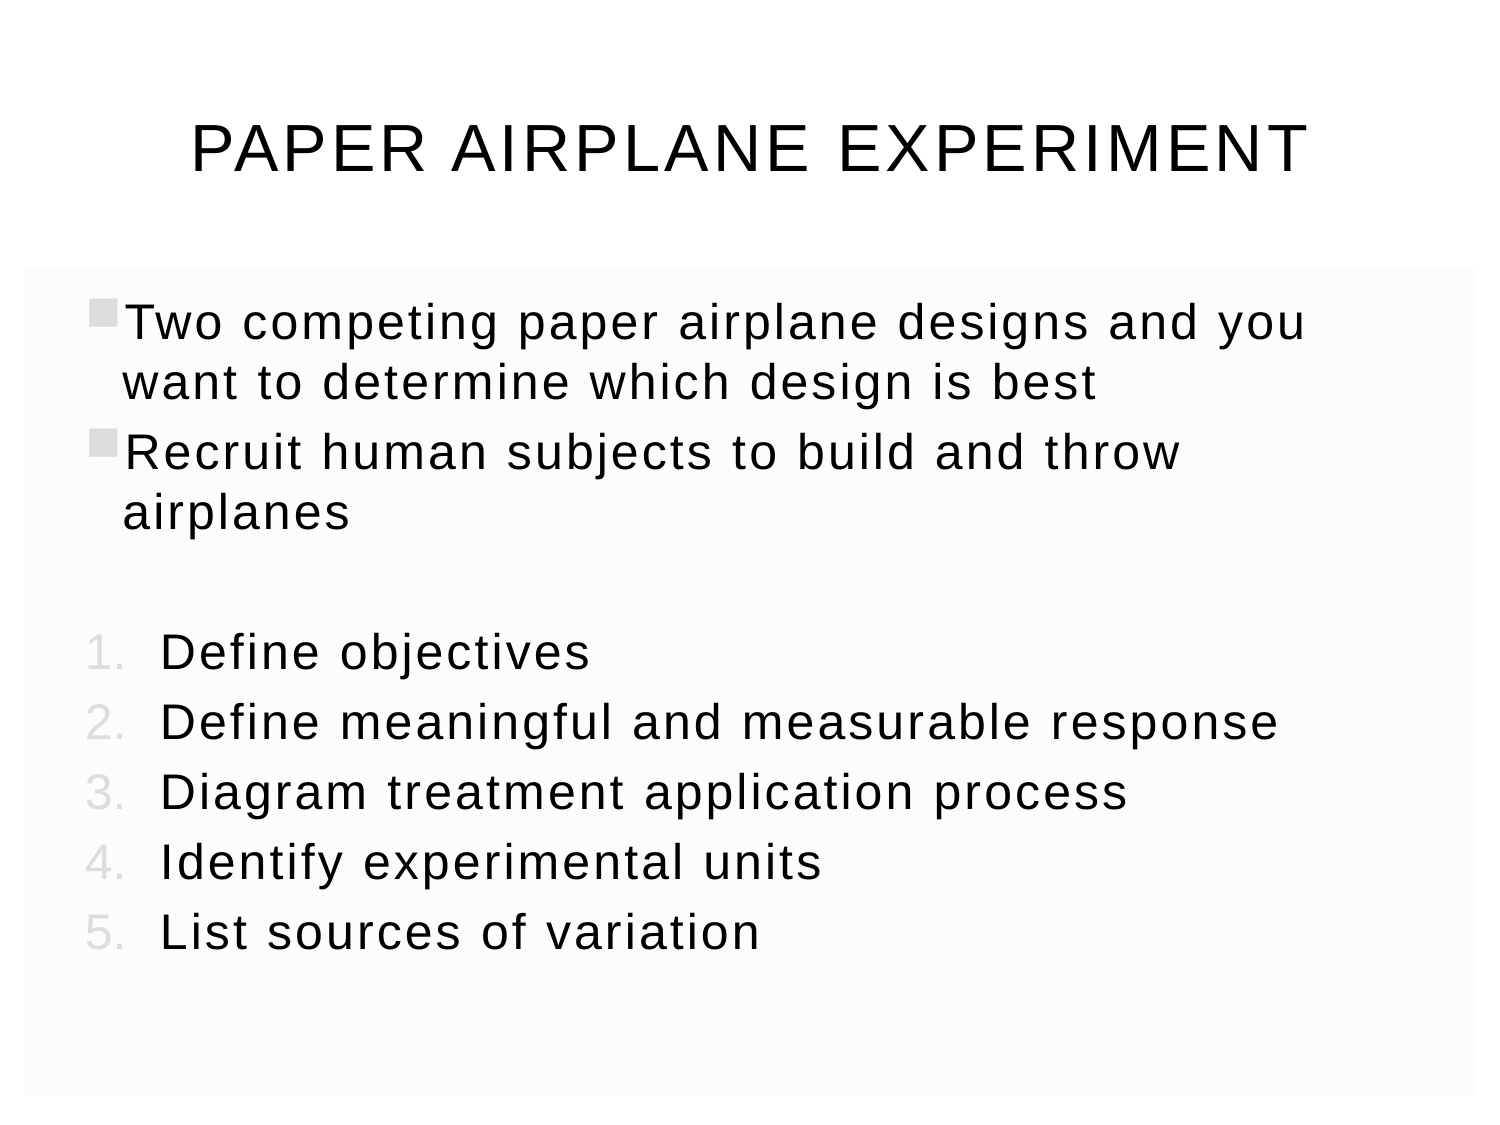

# Paper Airplane experiment
Two competing paper airplane designs and you want to determine which design is best
Recruit human subjects to build and throw airplanes

Define objectives
Define meaningful and measurable response
Diagram treatment application process
Identify experimental units
List sources of variation